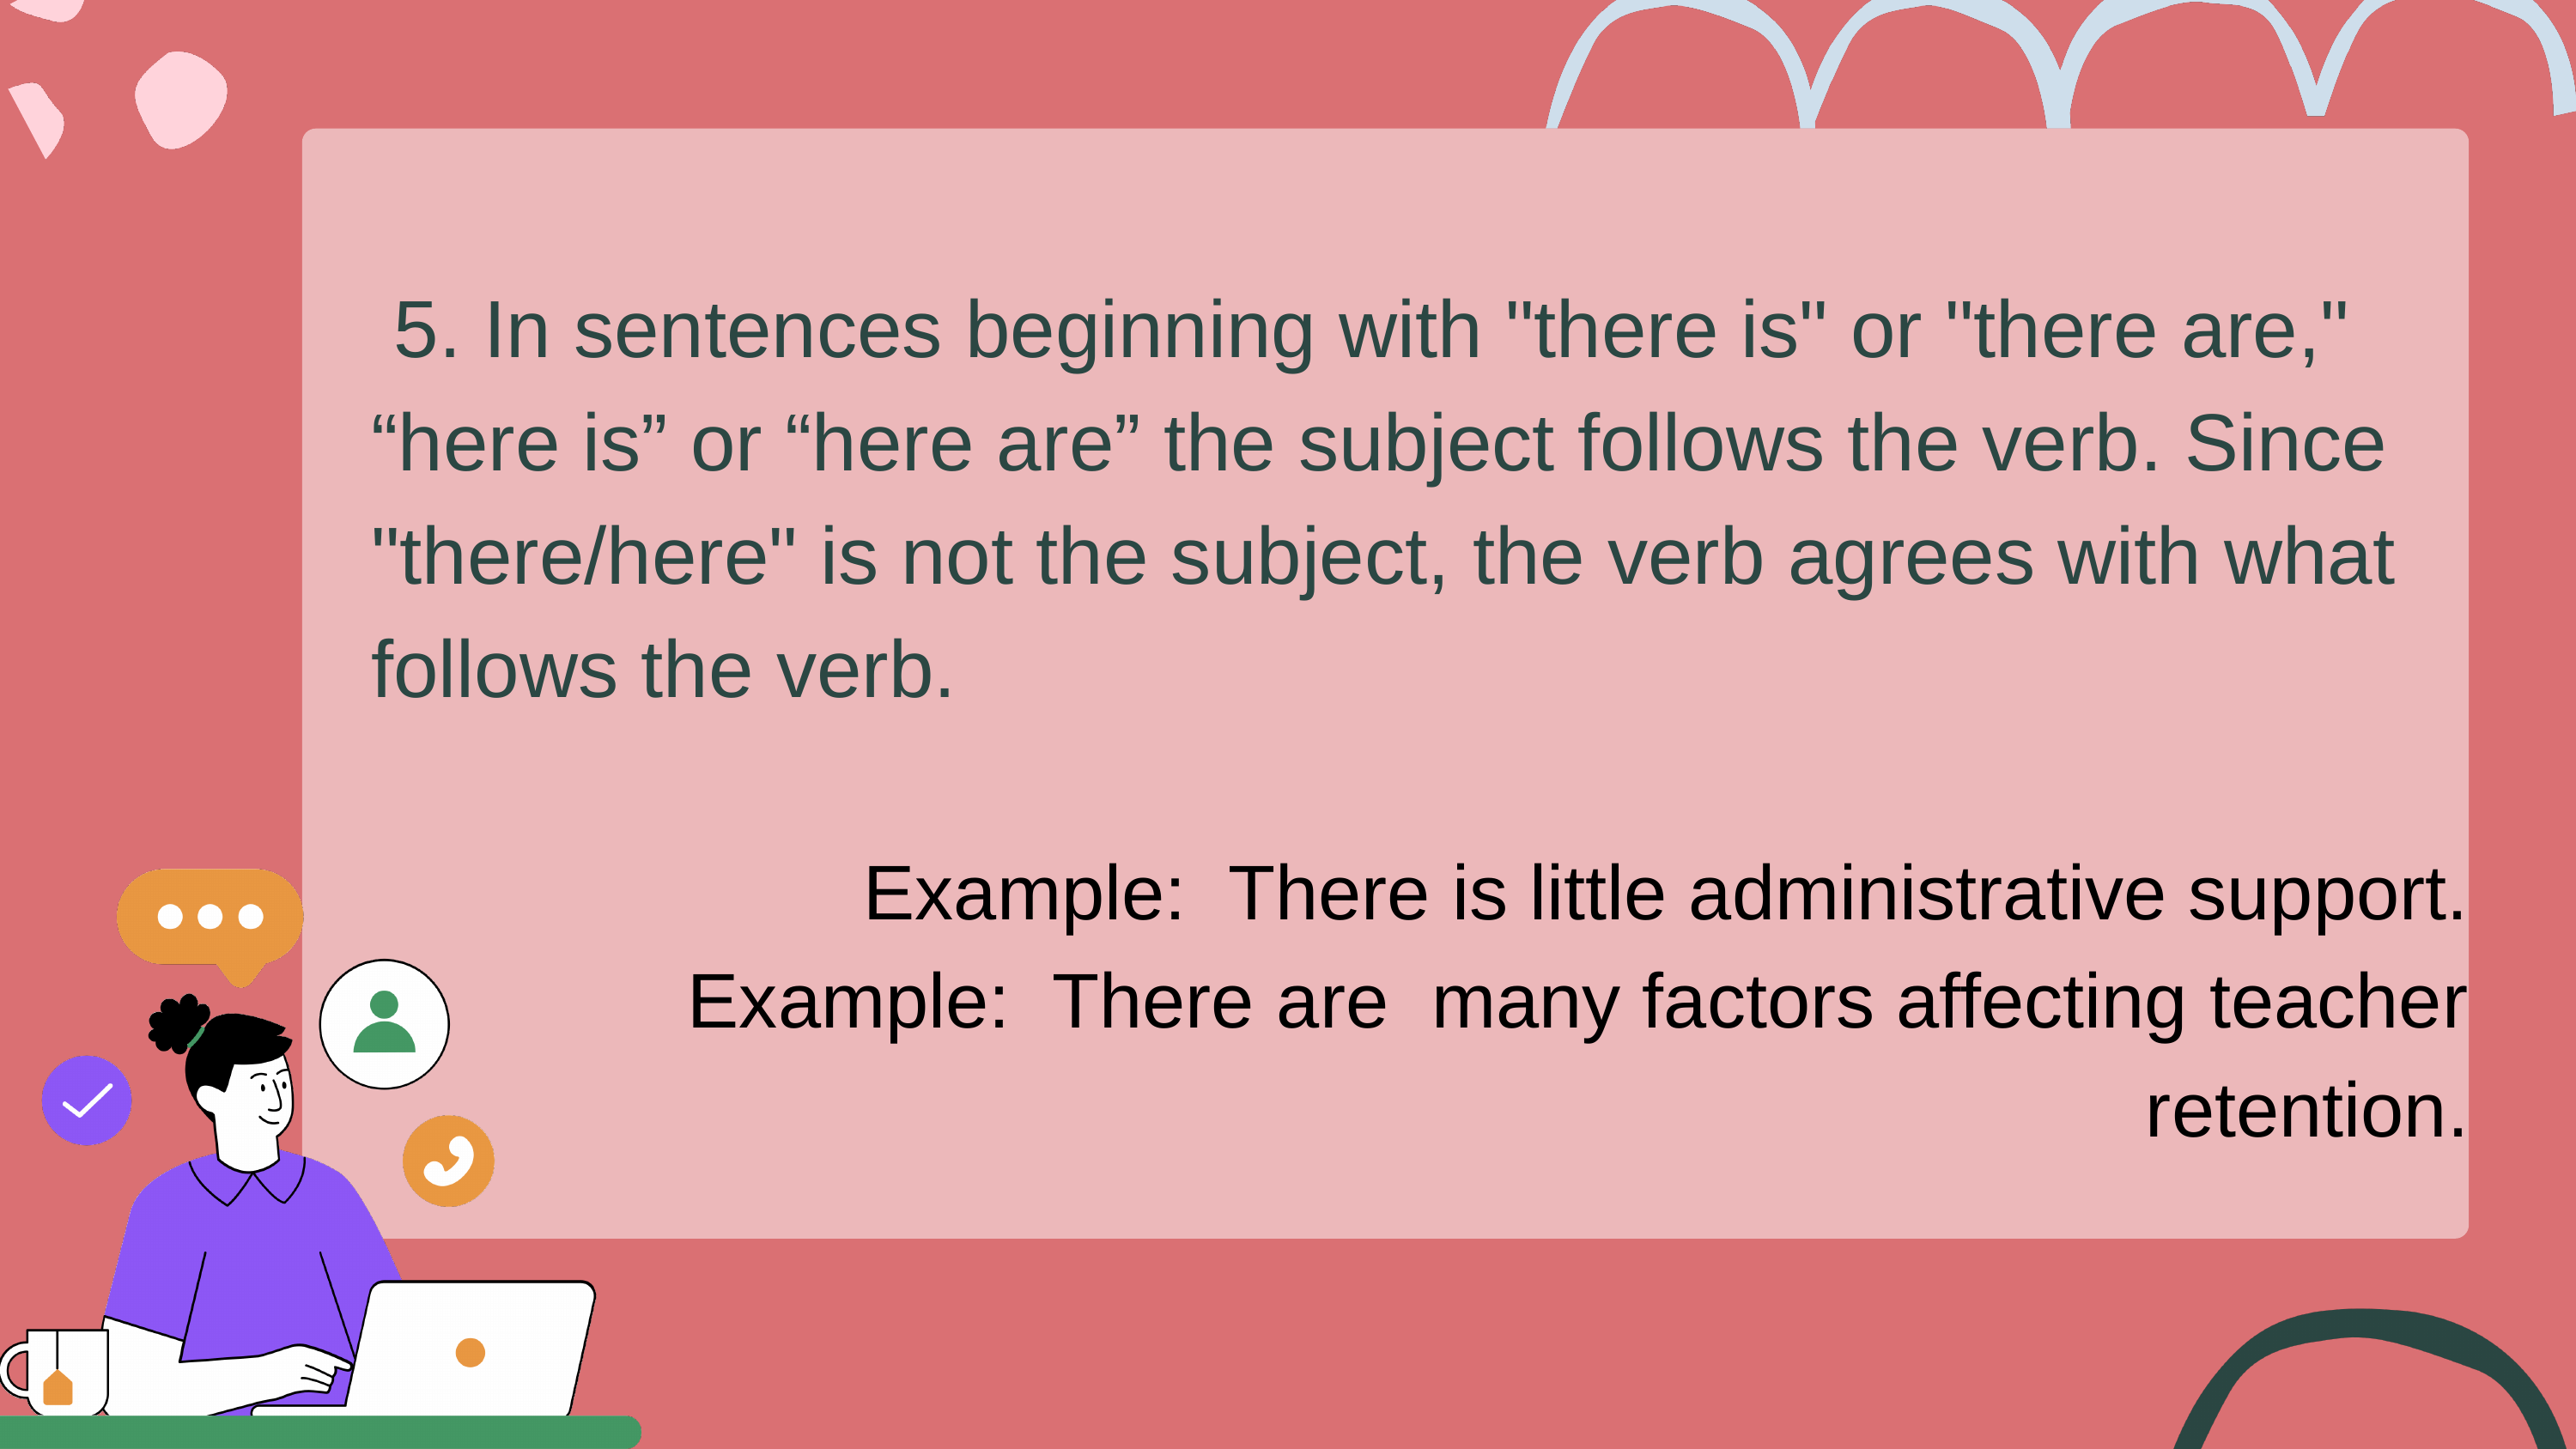

5. In sentences beginning with "there is" or "there are," “here is” or “here are” the subject follows the verb. Since "there/here" is not the subject, the verb agrees with what follows the verb.

Example:  There is little administrative support.
Example:  There are  many factors affecting teacher retention.